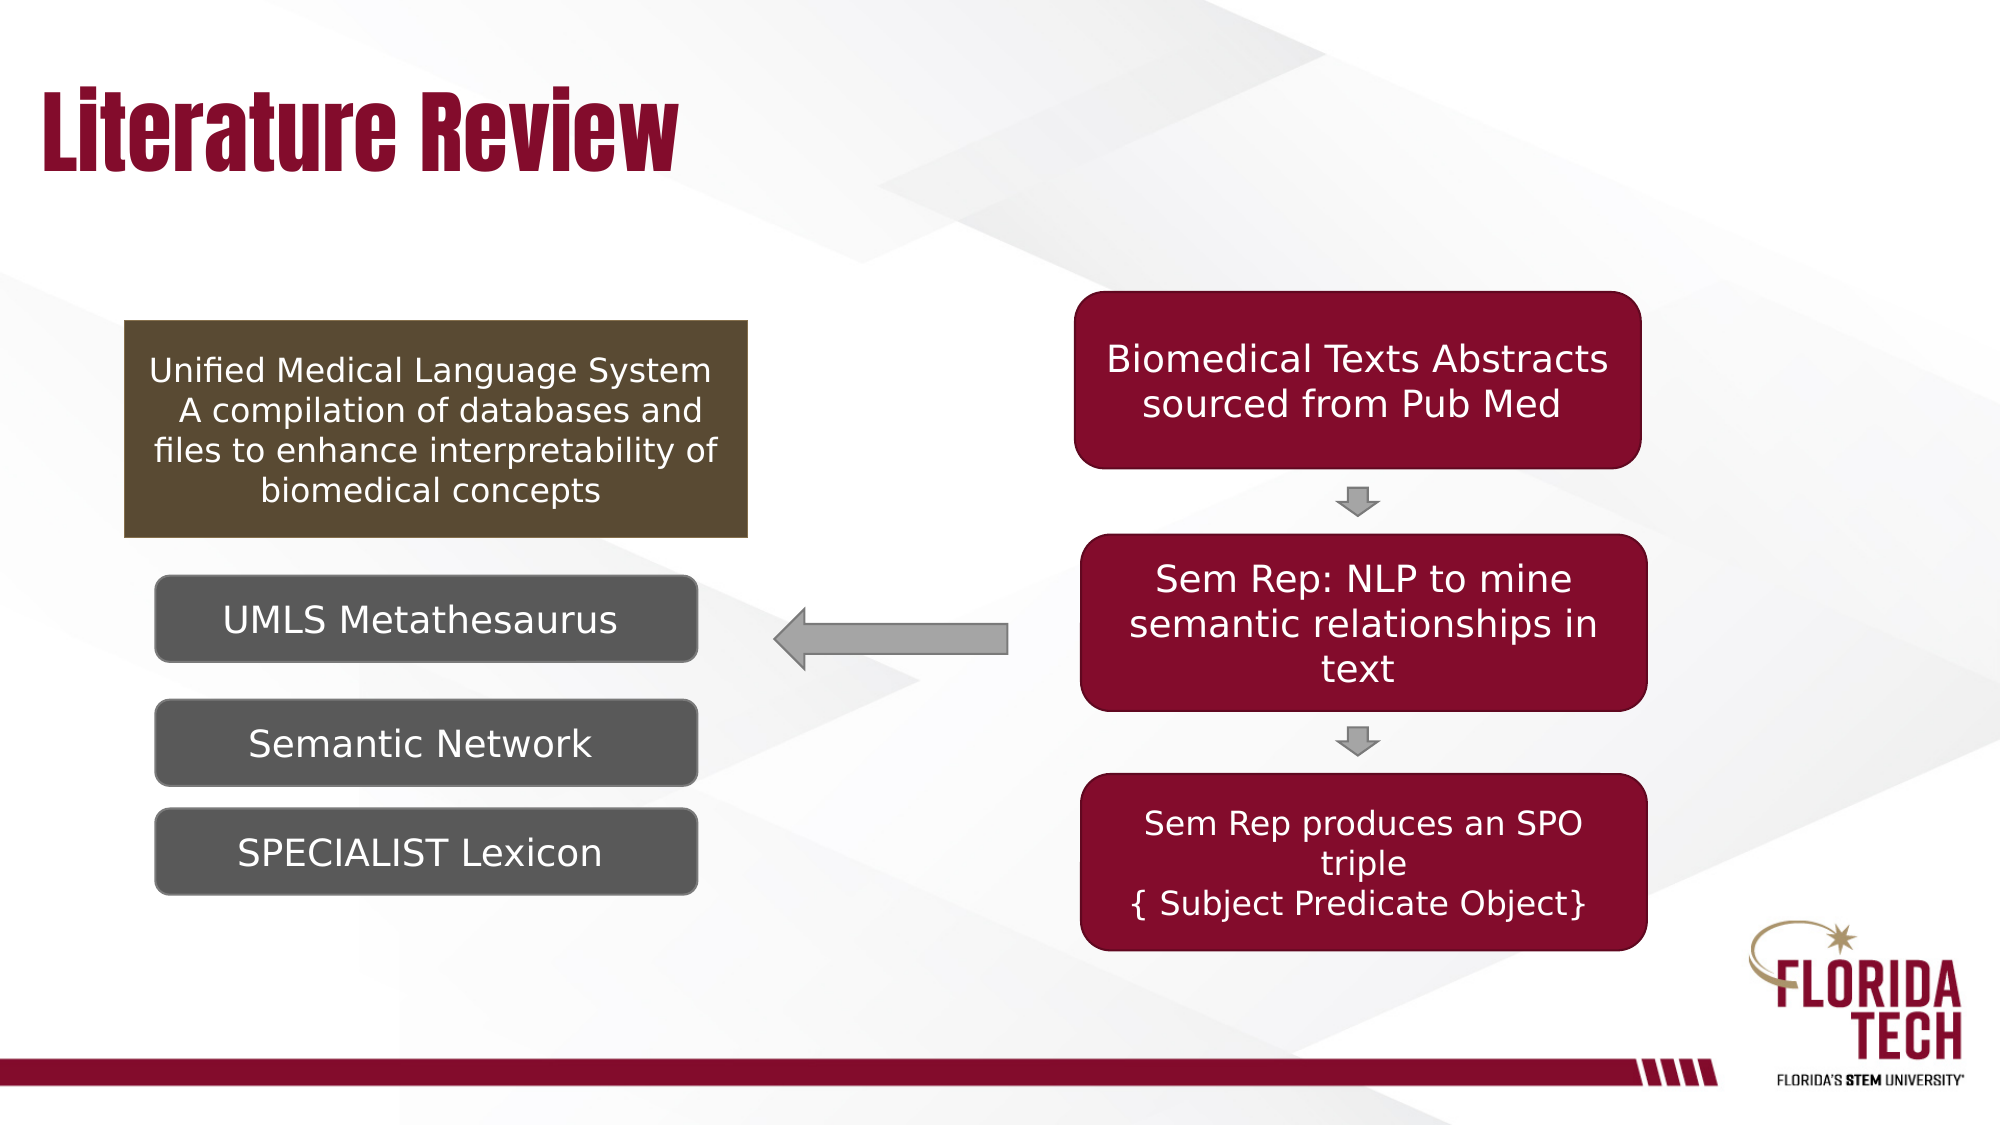

# Literature Review
Biomedical Texts Abstracts sourced from Pub Med
Unified Medical Language System
 A compilation of databases and files to enhance interpretability of biomedical concepts

Sem Rep: NLP to mine semantic relationships in text
UMLS Metathesaurus

Semantic Network

Sem Rep produces an SPO triple
{ Subject Predicate Object}
SPECIALIST Lexicon